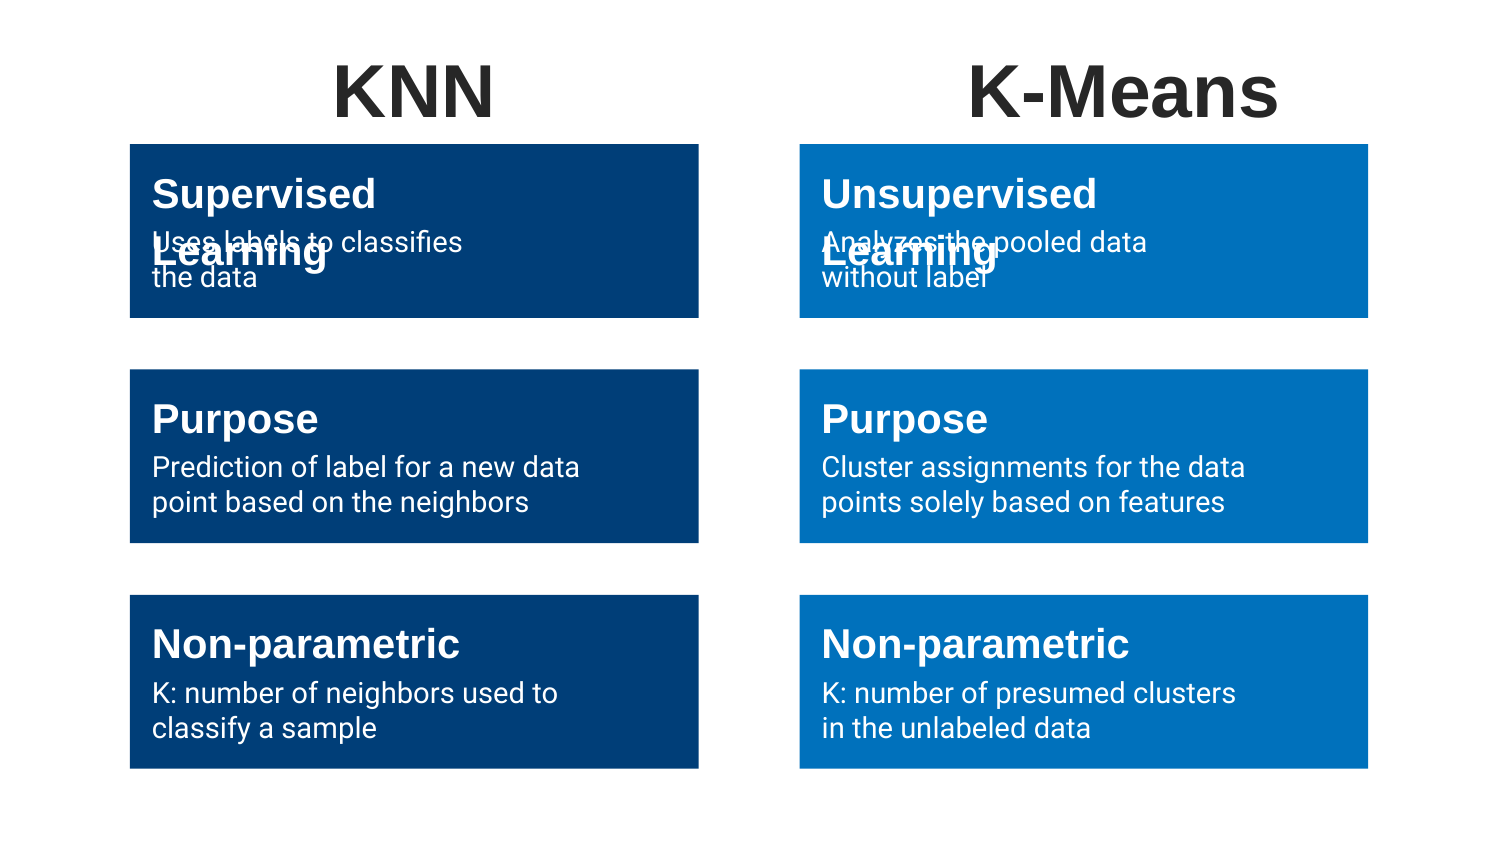

# KNN
	  K-Means

Unsupervised Learning
Supervised Learning
Uses labels to classifies the data

Analyzes the pooled data without label

Purpose
Purpose
Prediction of label for a new data point based on the neighbors
Cluster assignments for the data points solely based on features

Non-parametric
Non-parametric
K: number of neighbors used to classify a sample

K: number of presumed clusters in the unlabeled data